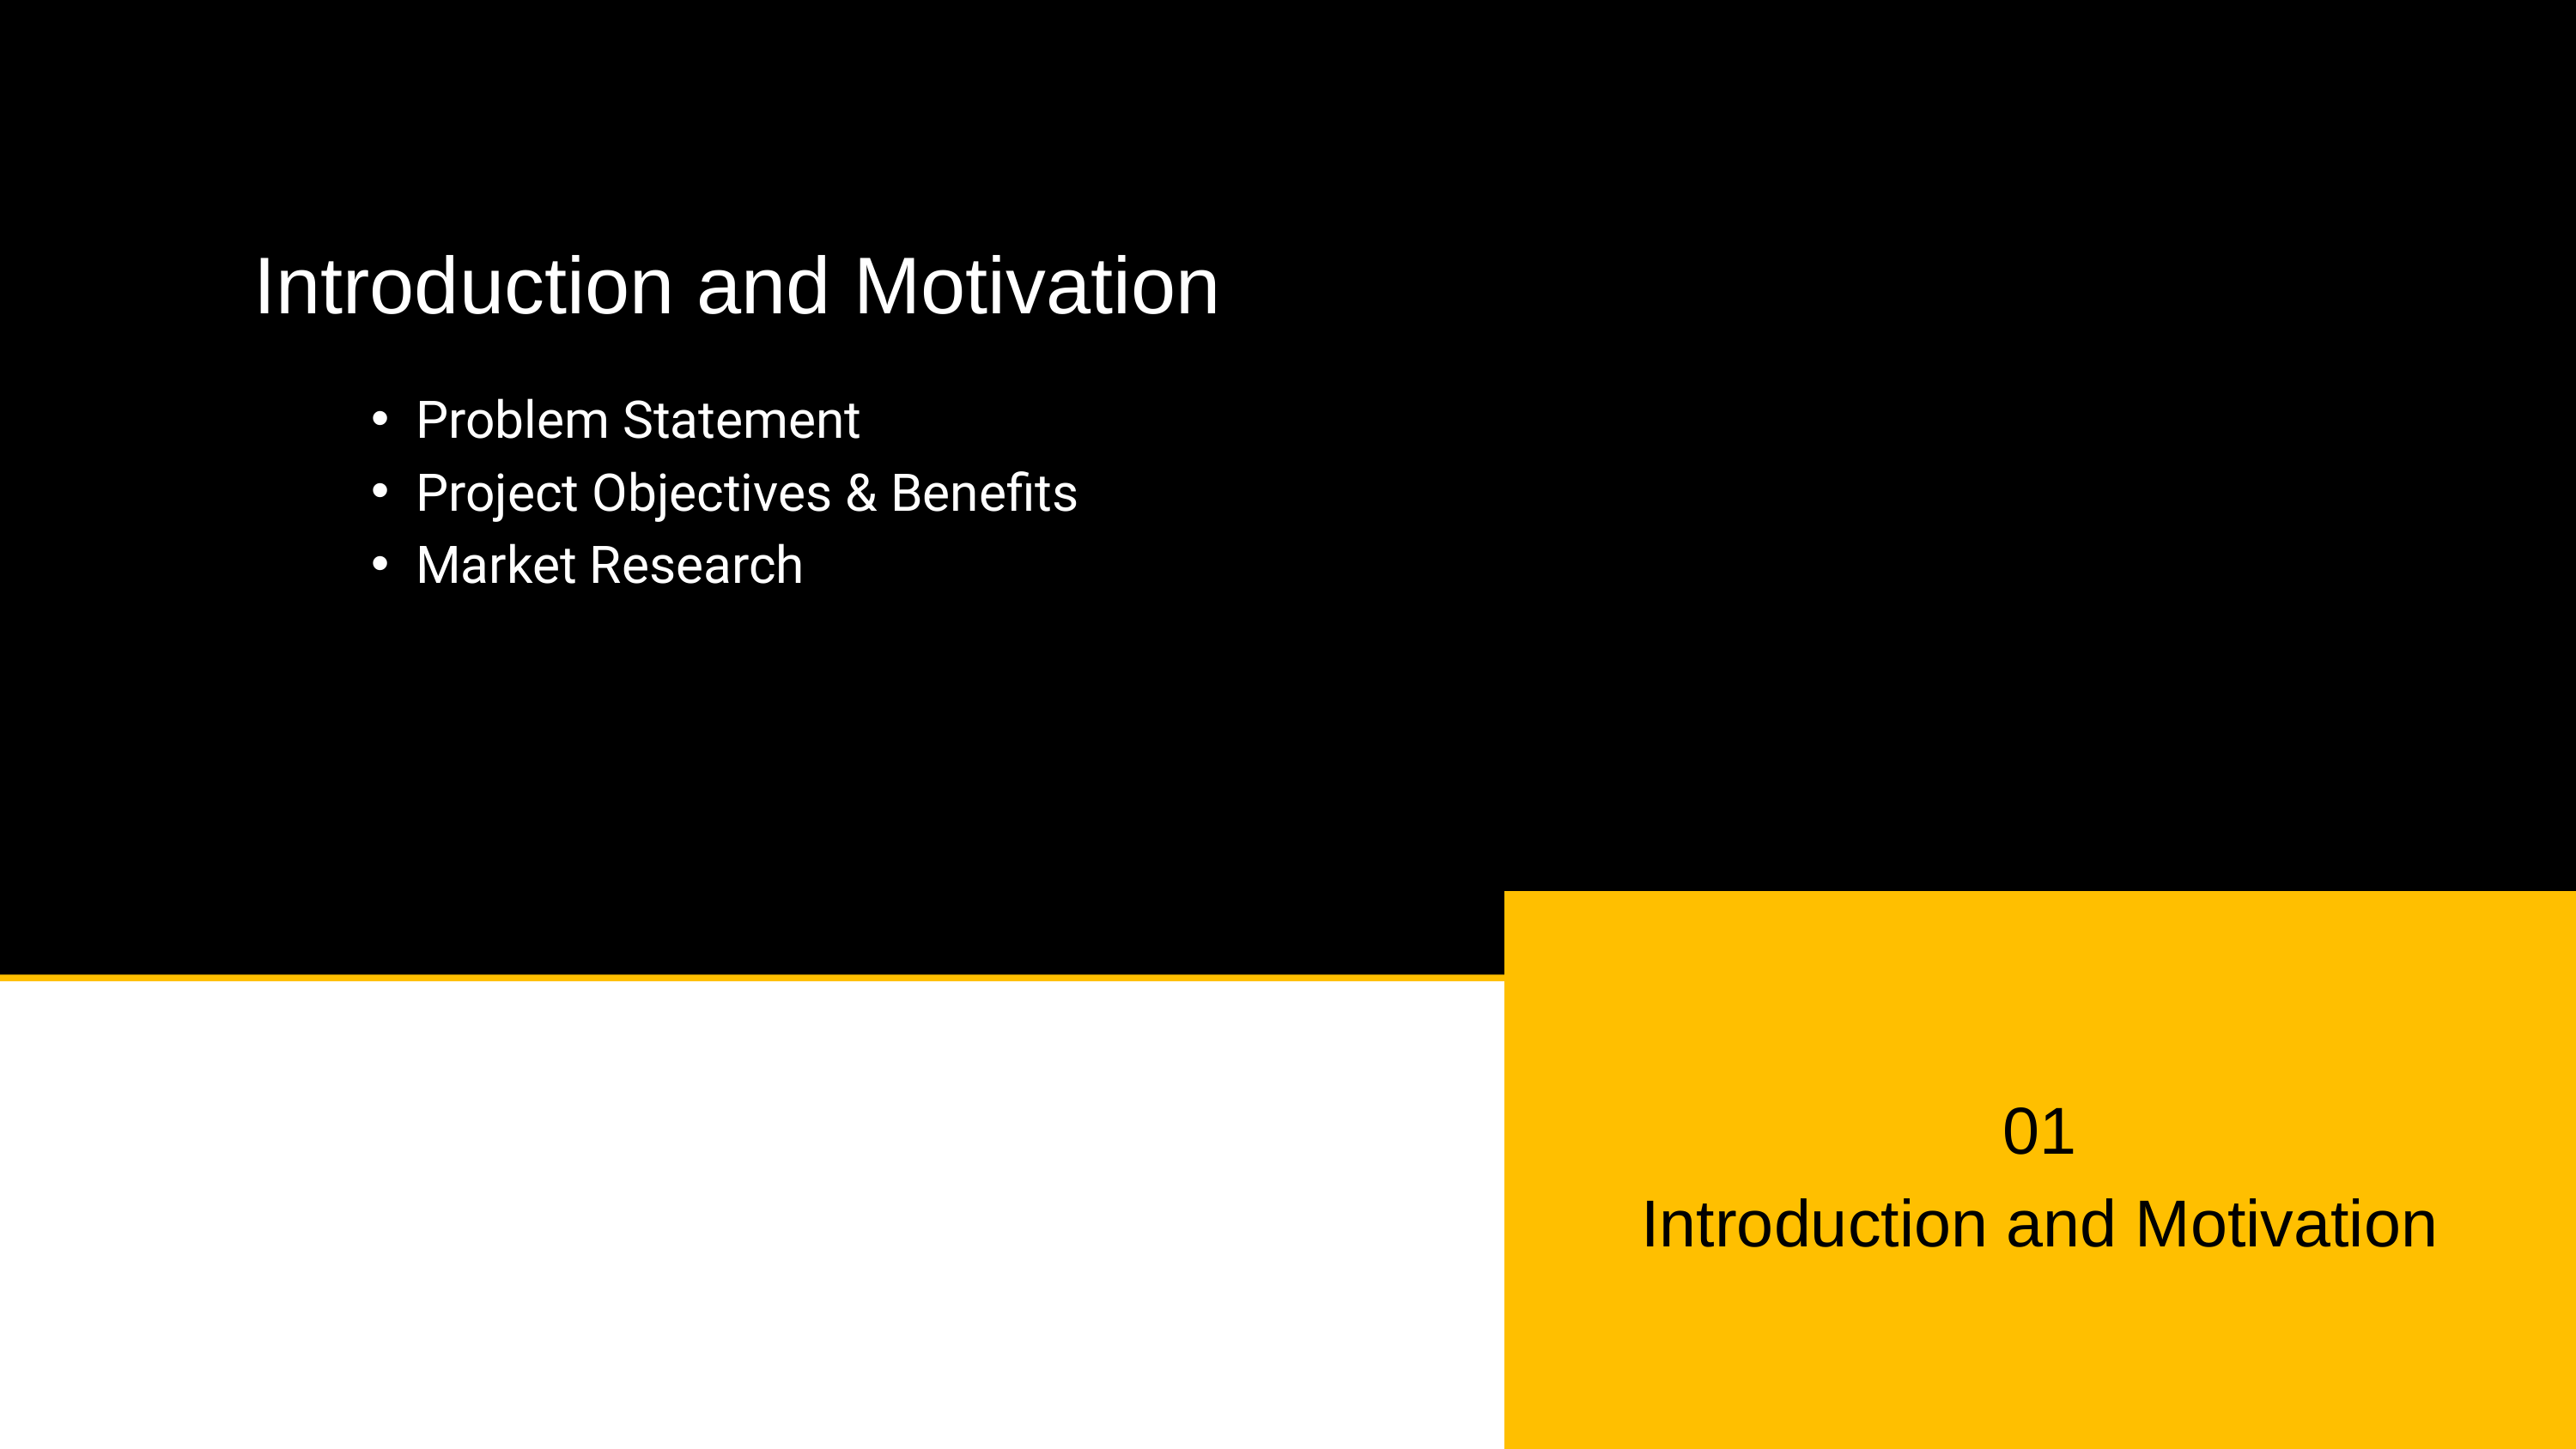

Introduction and Motivation
Problem Statement
Project Objectives & Benefits
Market Research

01
Introduction and Motivation